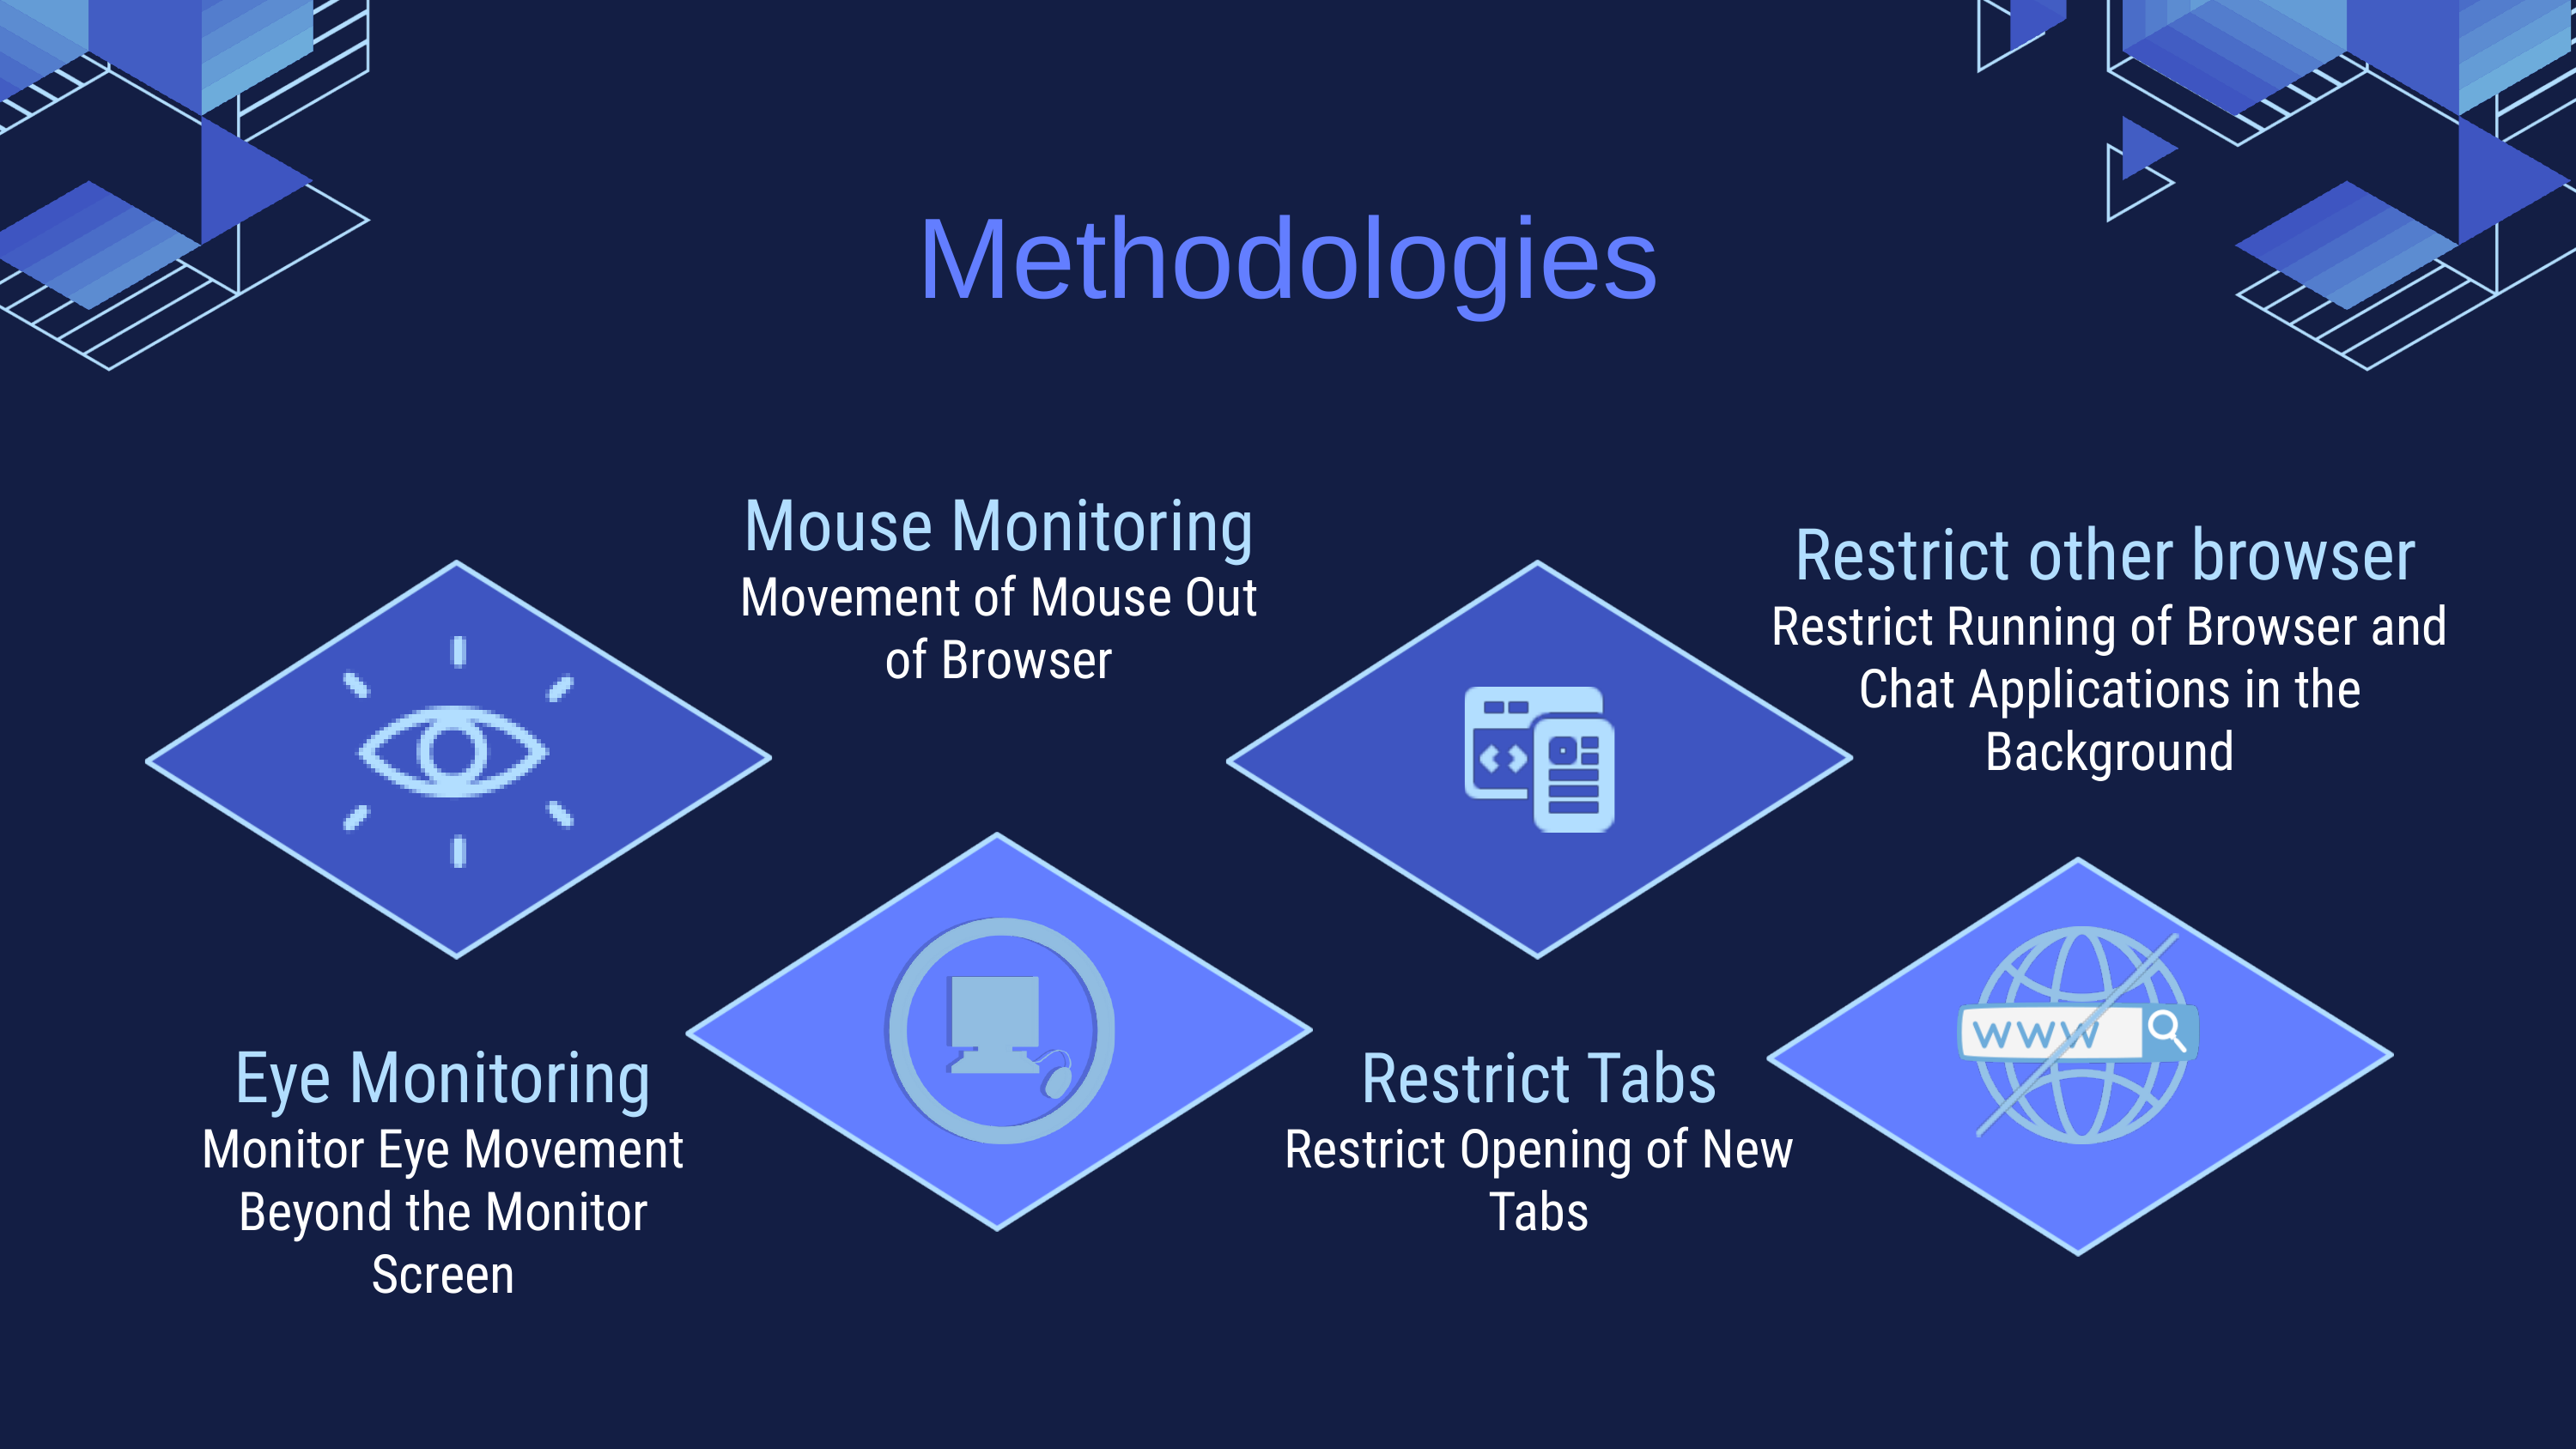

Methodologies
Mouse Monitoring
Restrict other browser

Movement of Mouse Out of Browser
Restrict Running of Browser and Chat Applications in the Background

Eye Monitoring
Restrict Tabs
Monitor Eye Movement Beyond the Monitor Screen
Restrict Opening of New Tabs